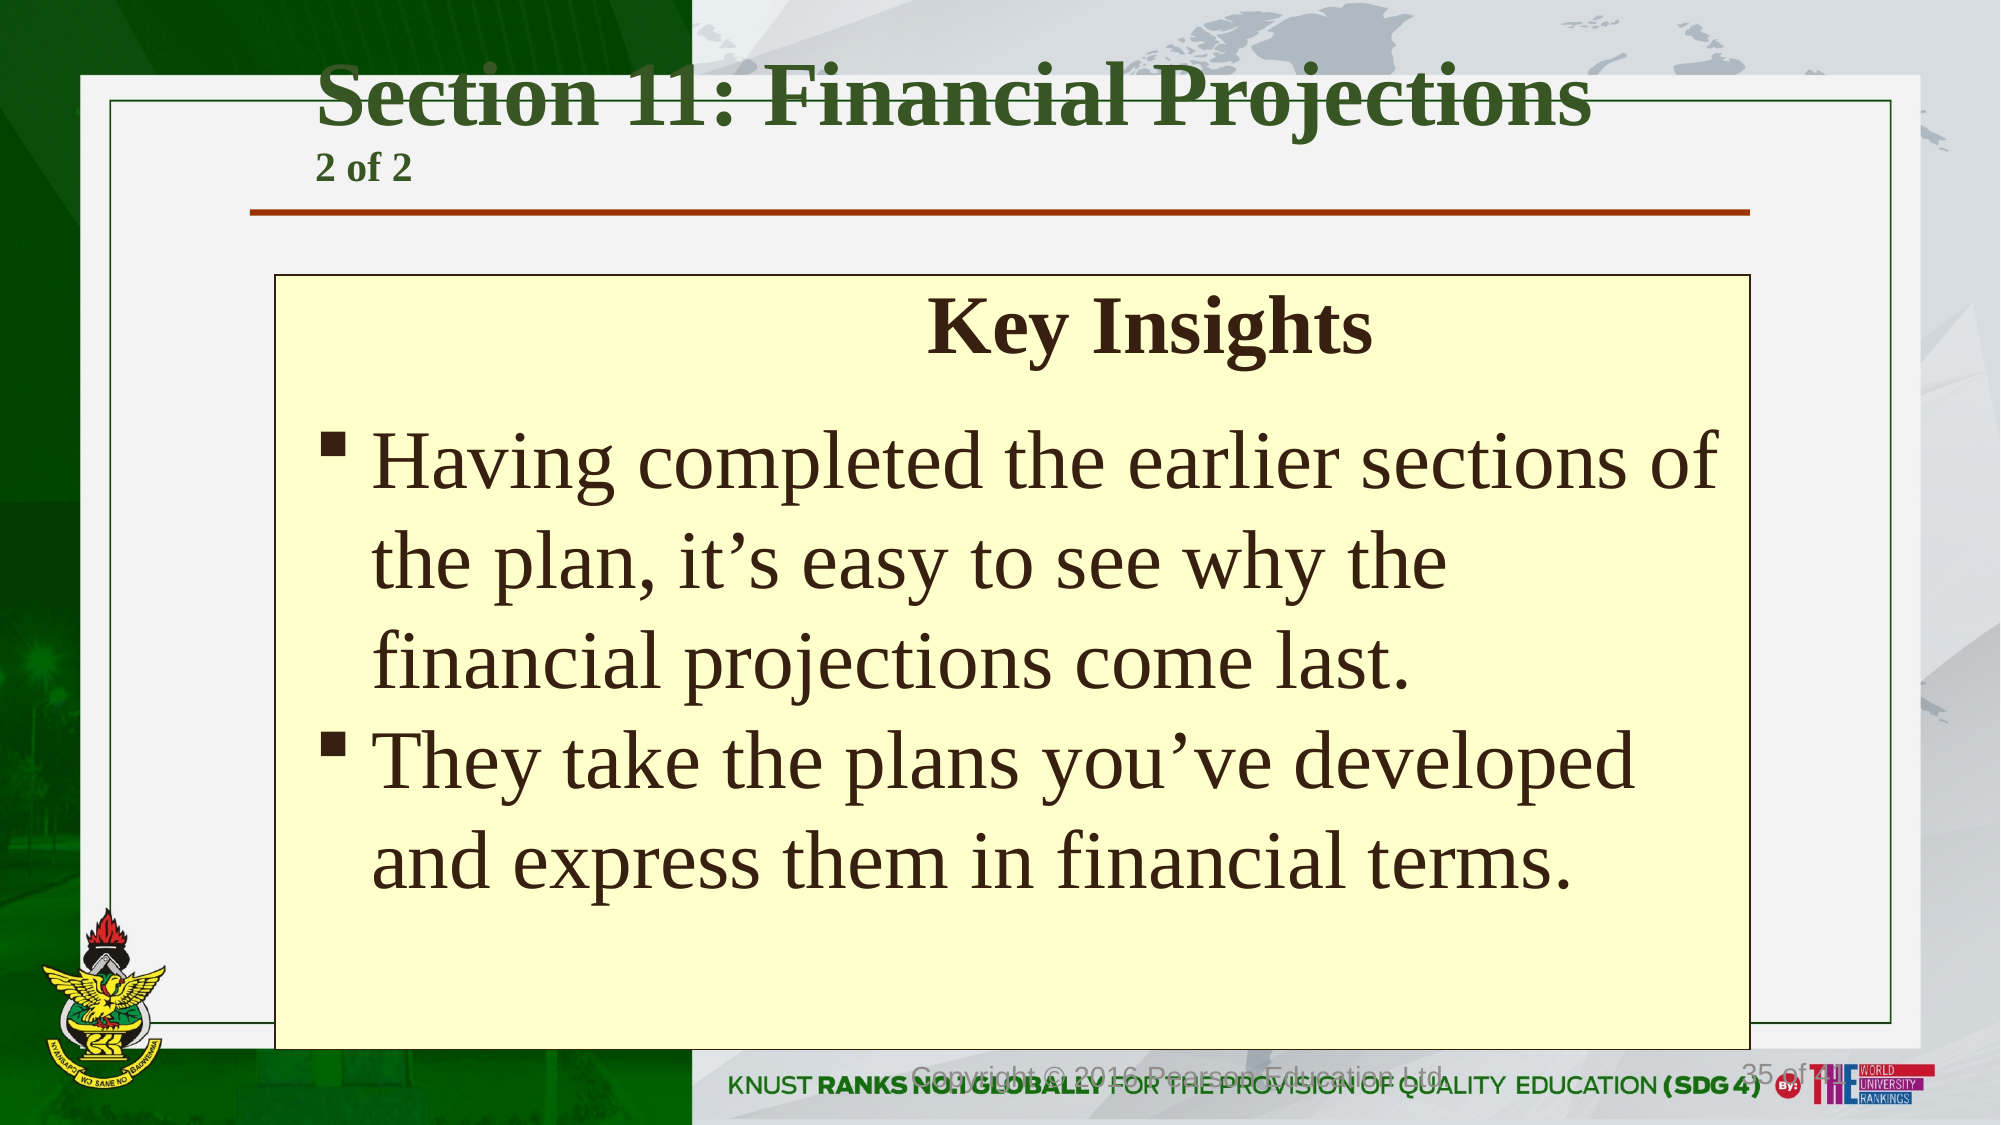

# Section 11: Financial Projections 2 of 2

Key Insights

Having completed the earlier sections of the plan, it’s easy to see why the financial projections come last.
They take the plans you’ve developed and express them in financial terms.
35 of 41
Copyright © 2016 Pearson Education Ltd.